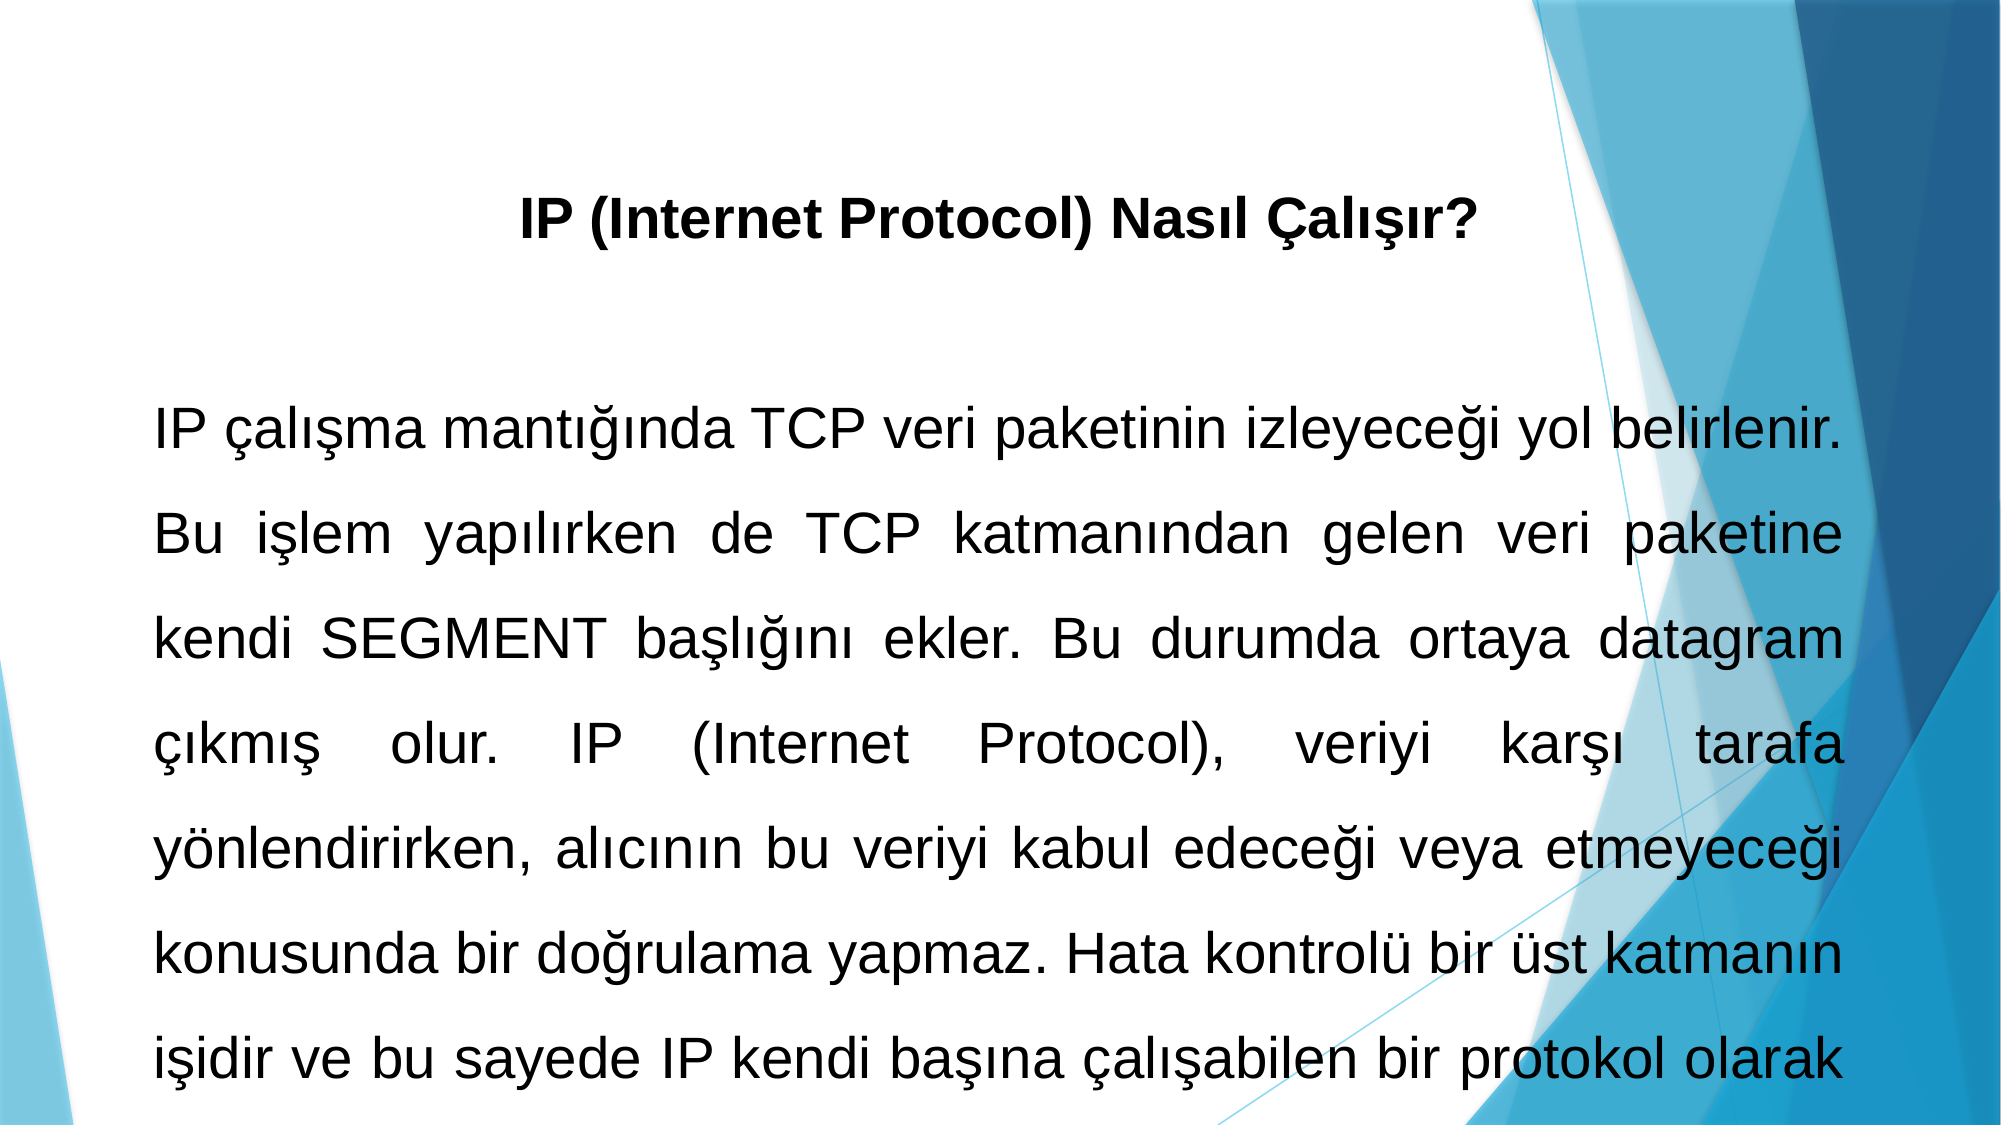

IP (Internet Protocol) Nasıl Çalışır?

IP çalışma mantığında TCP veri paketinin izleyeceği yol belirlenir. Bu işlem yapılırken de TCP katmanından gelen veri paketine kendi SEGMENT başlığını ekler. Bu durumda ortaya datagram çıkmış olur. IP (Internet Protocol), veriyi karşı tarafa yönlendirirken, alıcının bu veriyi kabul edeceği veya etmeyeceği konusunda bir doğrulama yapmaz. Hata kontrolü bir üst katmanın işidir ve bu sayede IP kendi başına çalışabilen bir protokol olarak bilinir.